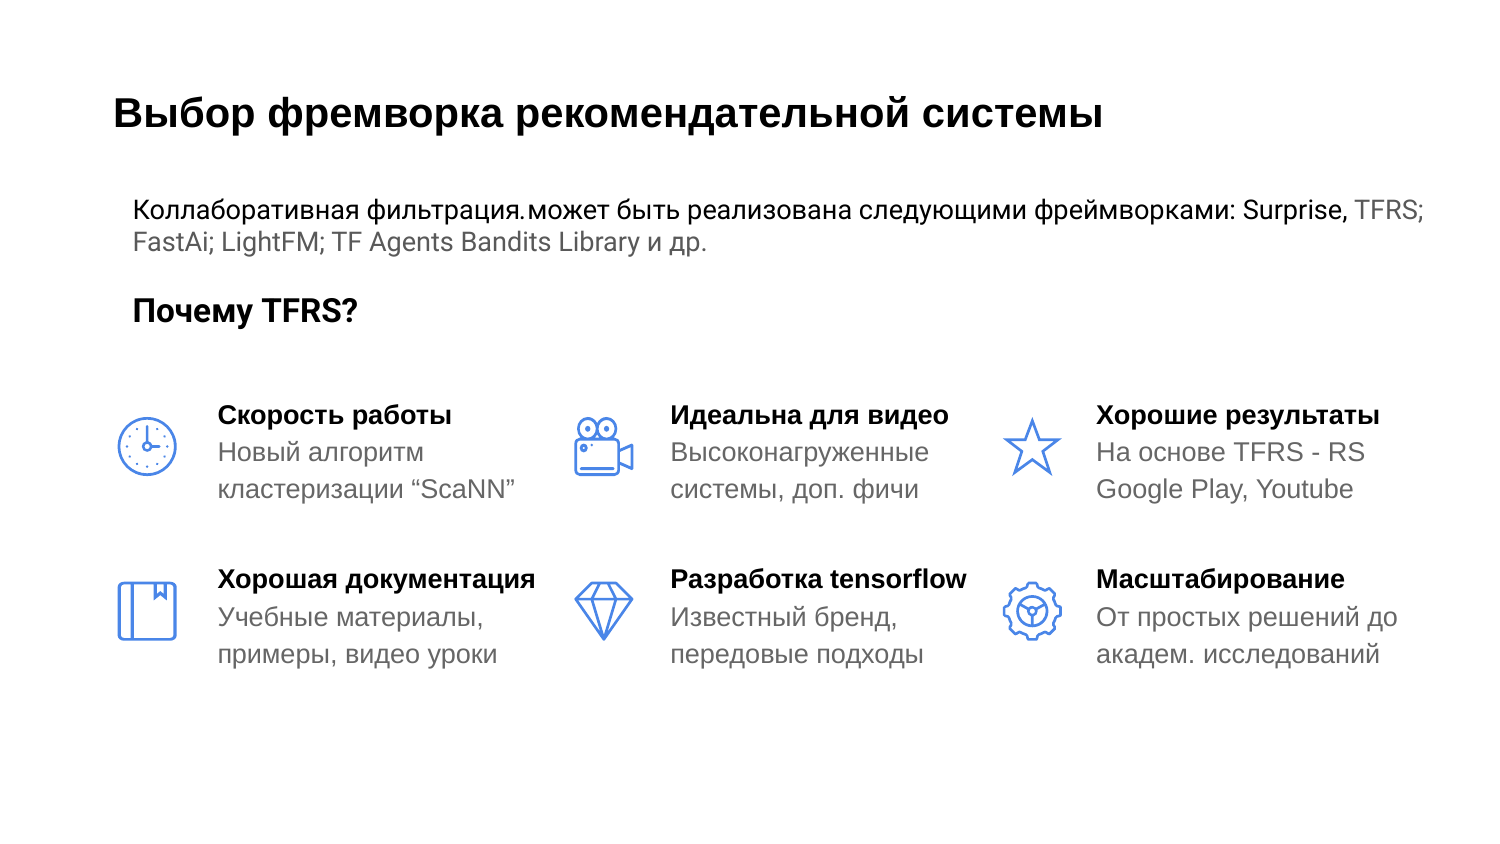

# Выбор фремворка рекомендательной системы
Коллаборативная фильтрация.может быть реализована следующими фреймворками: Surprise, TFRS;
FastAi; LightFM; TF Agents Bandits Library и др.

Почему TFRS?
Скорость работы
Новый алгоритм кластеризации “ScaNN”
Идеальна для видео
Высоконагруженные системы, доп. фичи
Хорошие результаты
На основе TFRS - RS Google Play, Youtube

Разработка tensorflow
Известный бренд, передовые подходы
Масштабирование
От простых решений до академ. исследований
Хорошая документация
Учебные материалы,
примеры, видео уроки